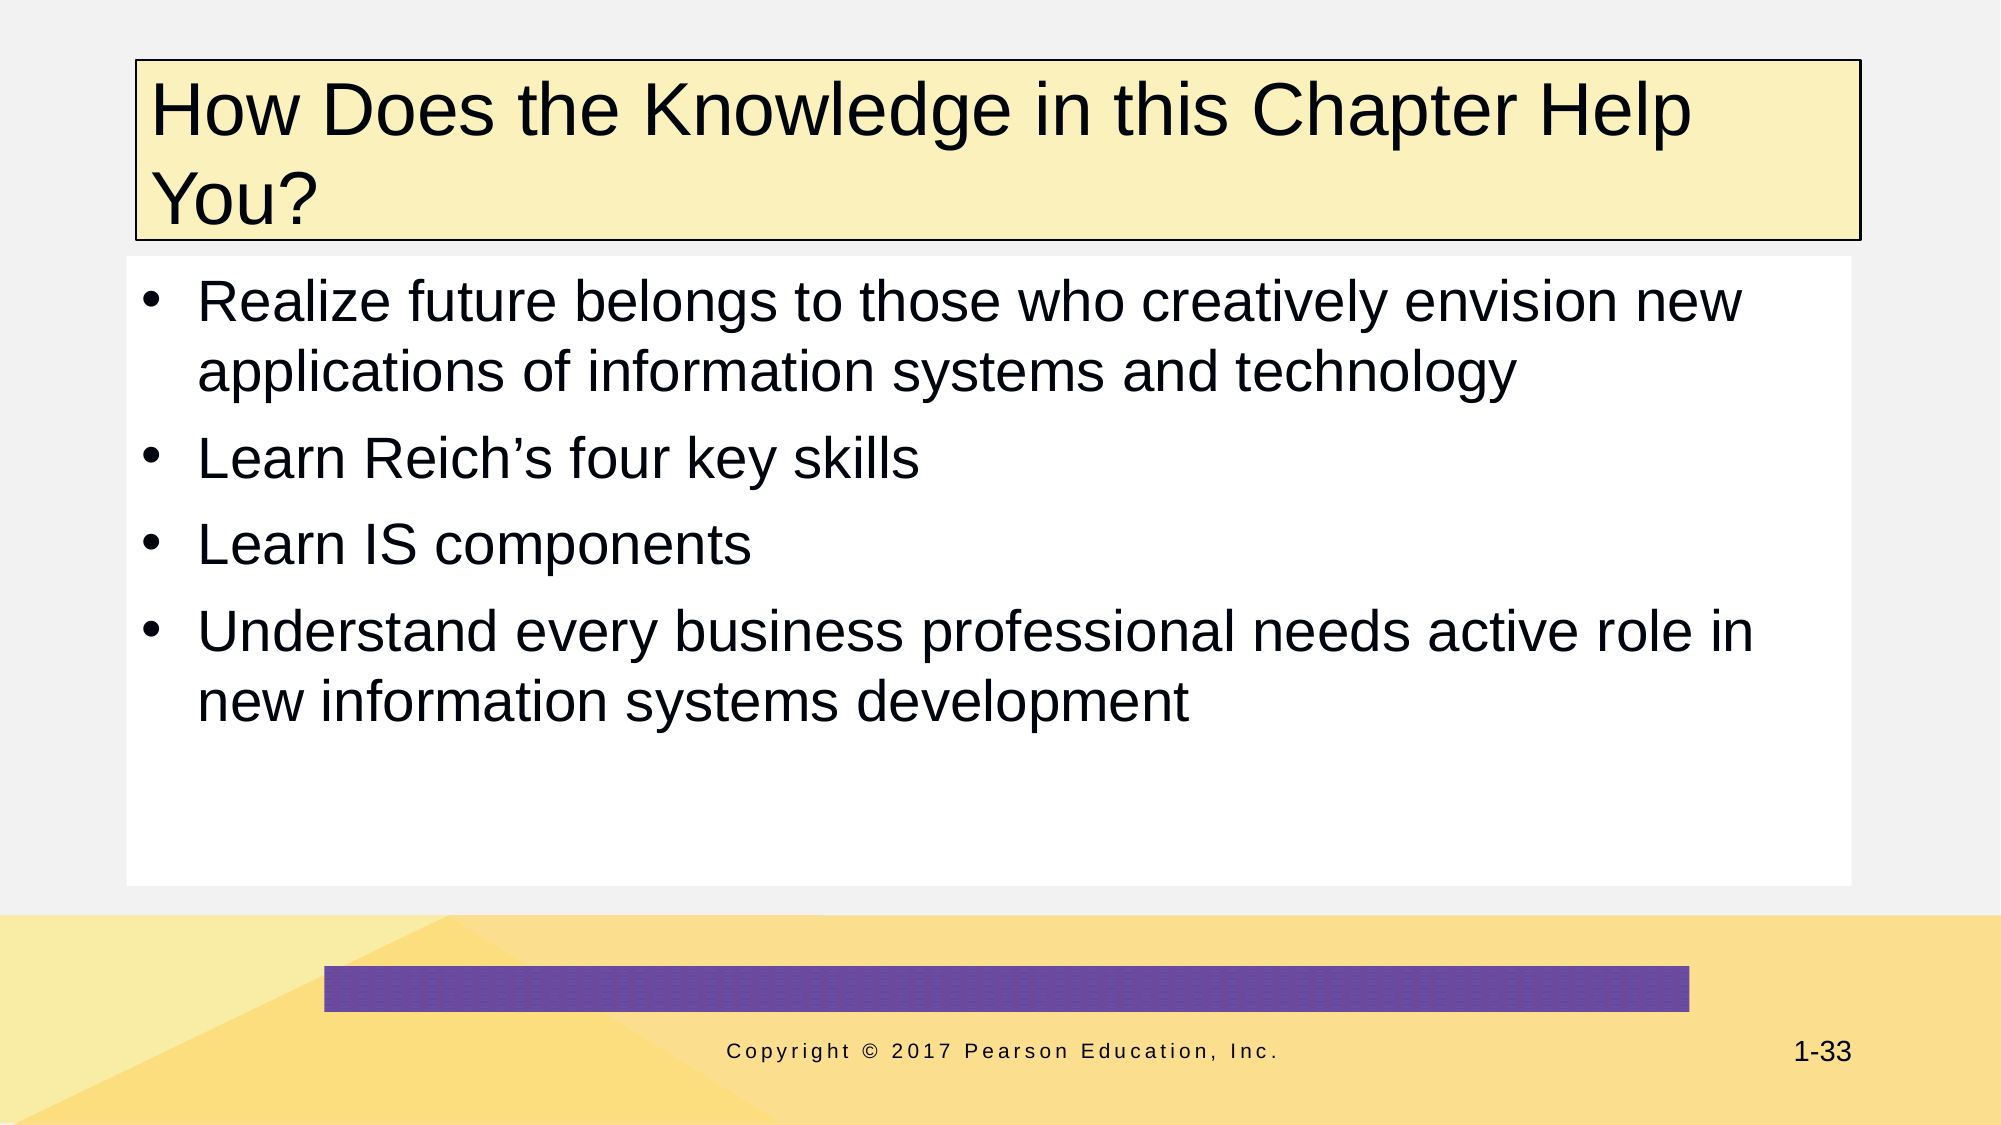

# How Does the Knowledge in this Chapter Help You?
Realize future belongs to those who creatively envision new applications of information systems and technology
Learn Reich’s four key skills
Learn IS components
Understand every business professional needs active role in new information systems development
Copyright © 2017 Pearson Education, Inc.